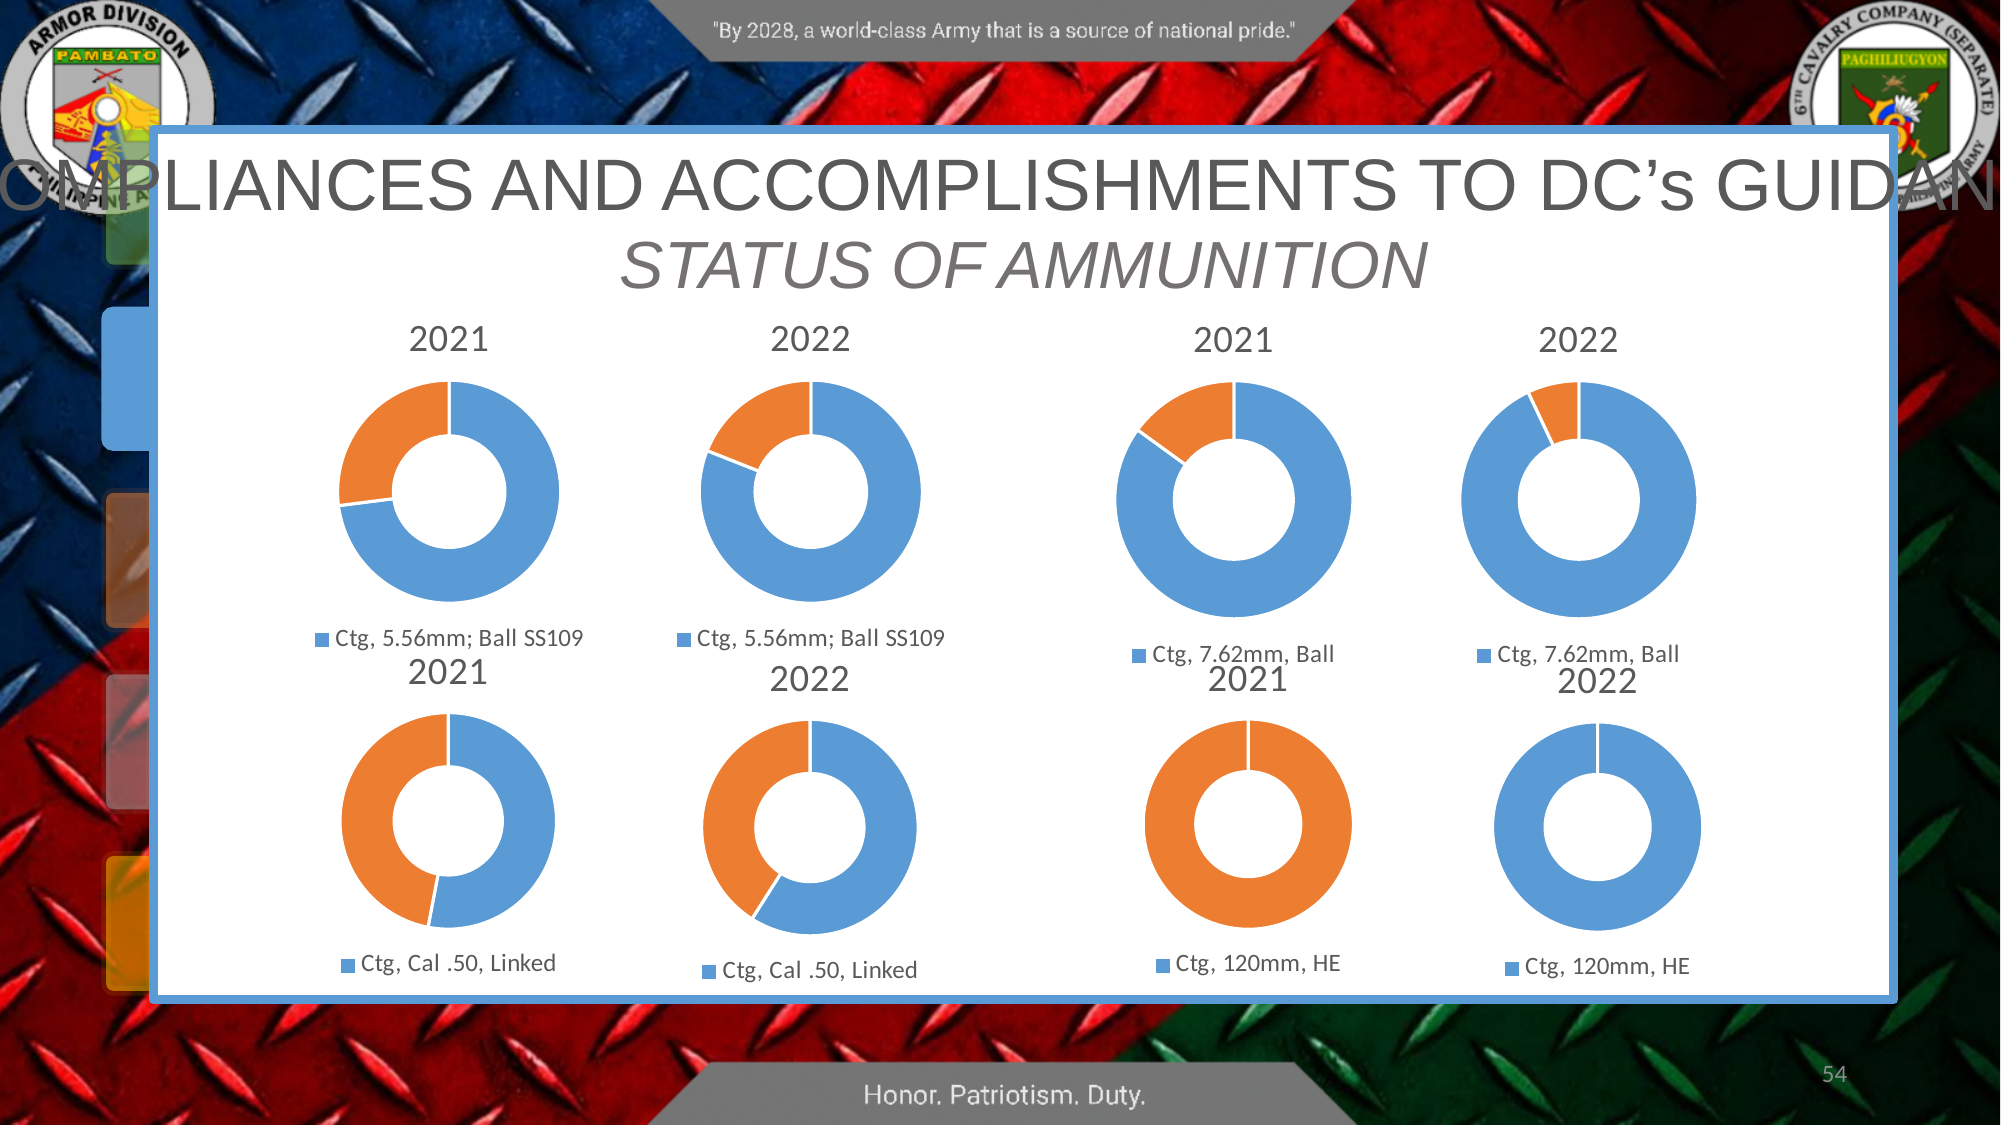

COMPLIANCES AND ACCOMPLISHMENTS TO DC’s GUIDANCE

STATUS OF AMMUNITION

### Chart:

| Category | 2021 |
|---|---|
| Ctg, 7.62mm, Ball | 0.85 |

### Chart:

| Category | 2022 |
|---|---|
| Ctg, 7.62mm, Ball | 0.93 |

### Chart:

| Category | 2021 |
|---|---|
| Ctg, 5.56mm; Ball SS109 | 0.73 |

### Chart:

| Category | 2022 |
|---|---|
| Ctg, 5.56mm; Ball SS109 | 0.81 |

### Chart:

| Category | 2021 |
|---|---|
| Ctg, Cal .50, Linked | 0.53 |

### Chart:

| Category | 2022 |
|---|---|
| Ctg, Cal .50, Linked | 0.59 |

### Chart:

| Category | 2021 |
|---|---|
| Ctg, 120mm, HE | 0.0 |

### Chart:

| Category | 2022 |
|---|---|
| Ctg, 120mm, HE | 1.0 |

54